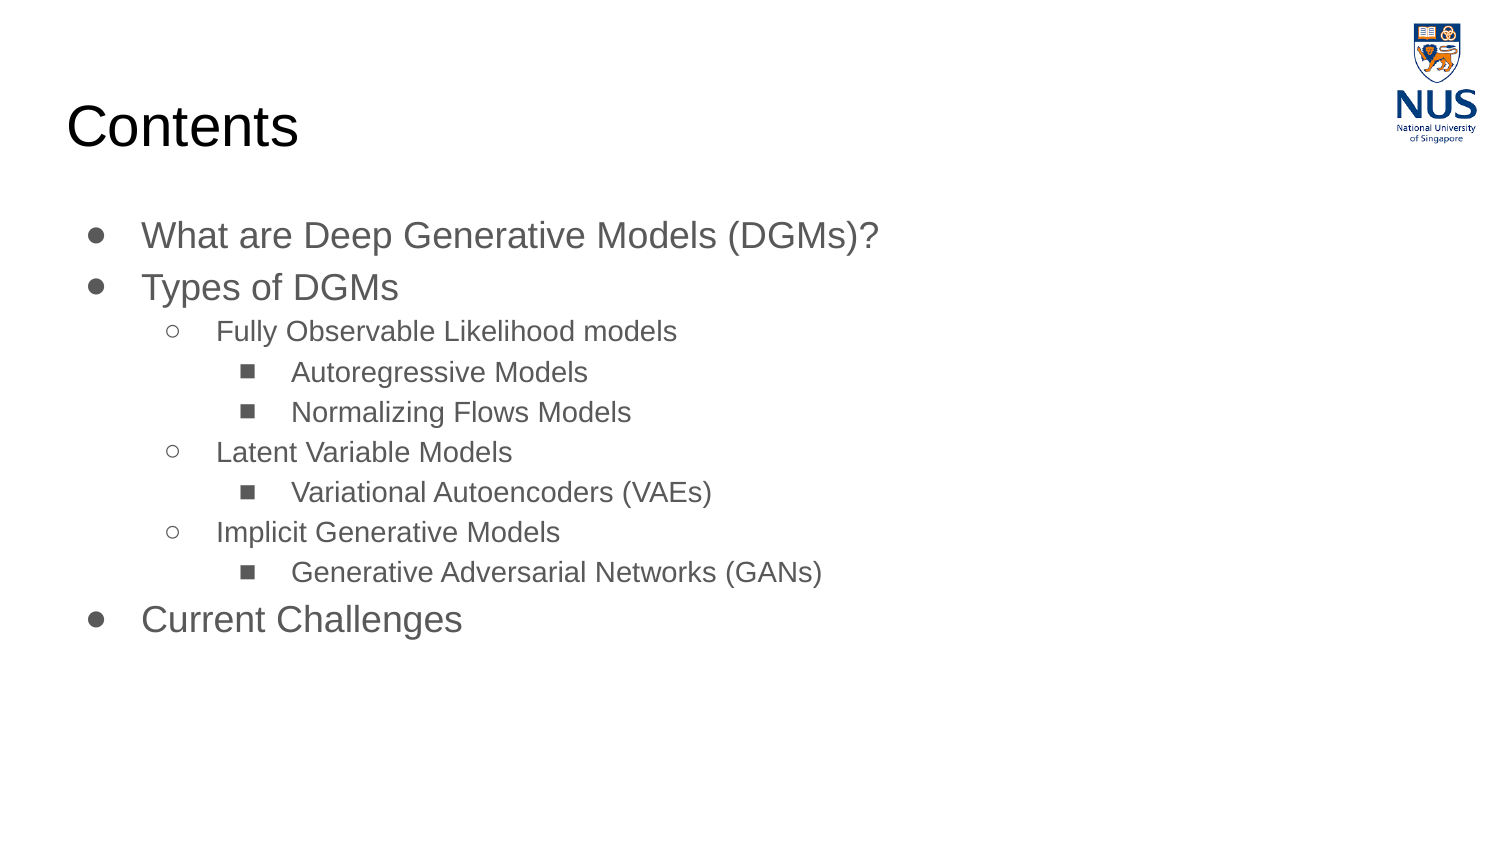

# Contents
What are Deep Generative Models (DGMs)?
Types of DGMs
Fully Observable Likelihood models
Autoregressive Models
Normalizing Flows Models
Latent Variable Models
Variational Autoencoders (VAEs)
Implicit Generative Models
Generative Adversarial Networks (GANs)
Current Challenges